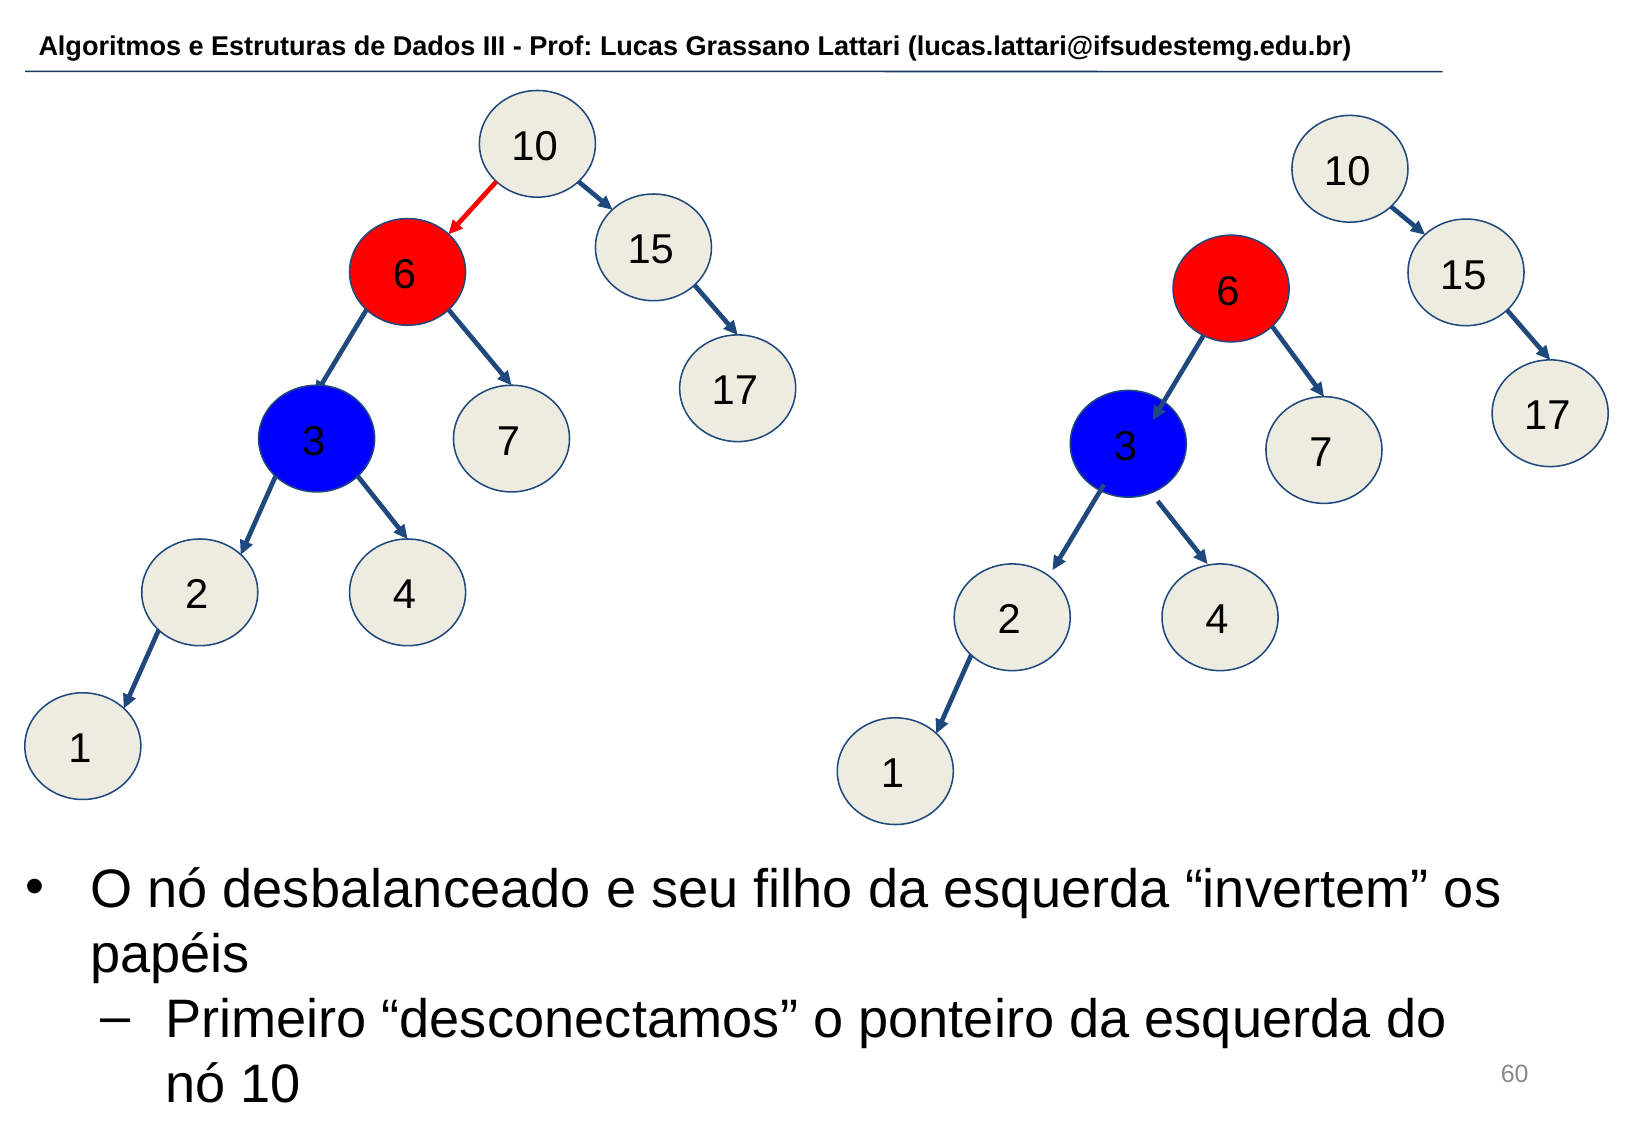

10
10
15
 6
15
 6
17
17
 3
 7
 3
 7
 2
 4
 2
 4
 1
 1
O nó desbalanceado e seu filho da esquerda “invertem” os papéis
Primeiro “desconectamos” o ponteiro da esquerda do nó 10
60